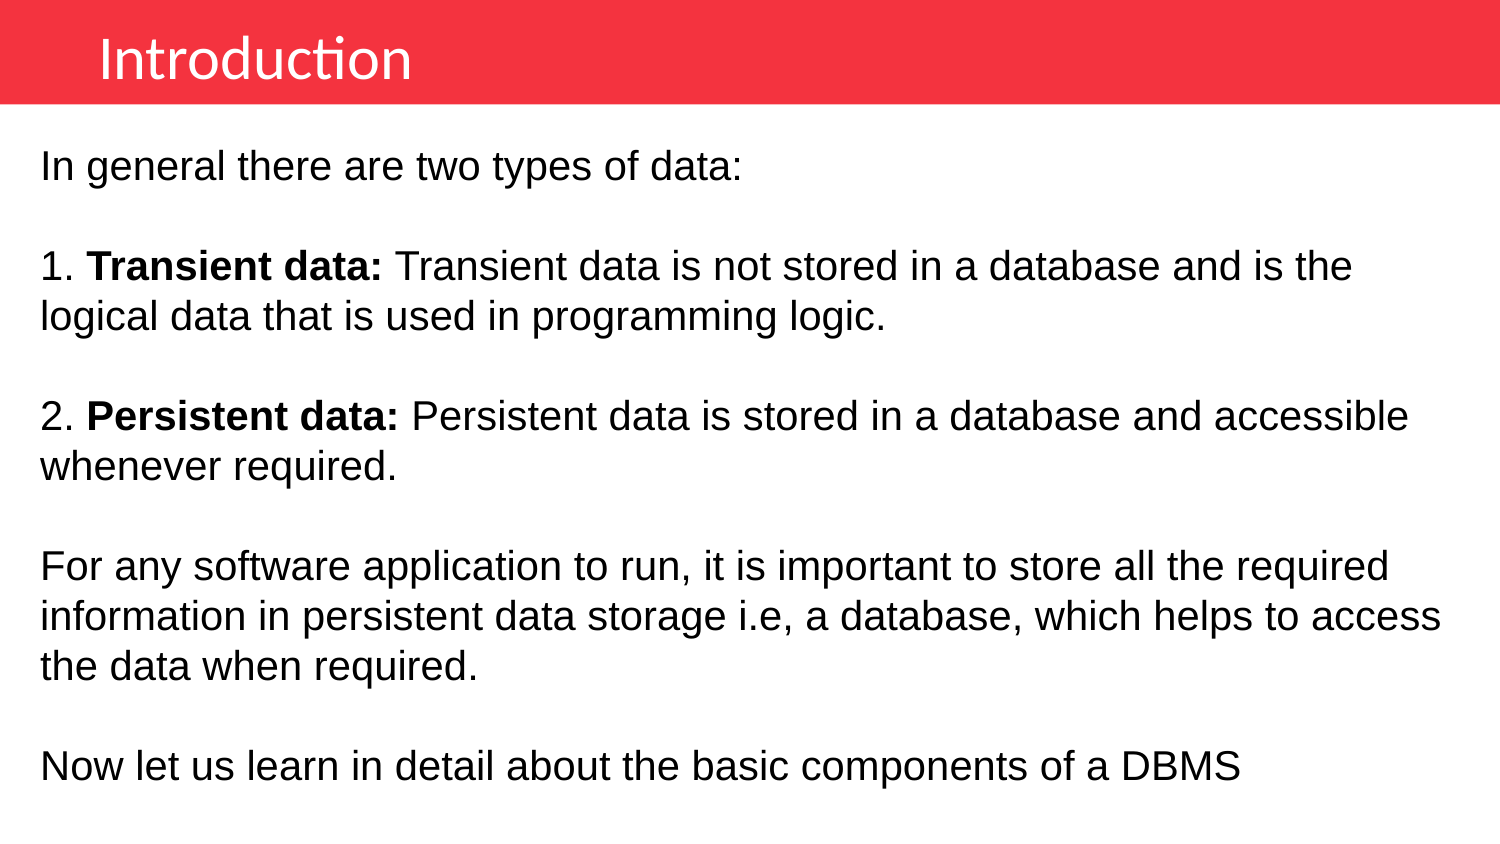

Introduction

In general there are two types of data:

1. Transient data: Transient data is not stored in a database and is the logical data that is used in programming logic.

2. Persistent data: Persistent data is stored in a database and accessible whenever required.

For any software application to run, it is important to store all the required information in persistent data storage i.e, a database, which helps to access the data when required.

Now let us learn in detail about the basic components of a DBMS